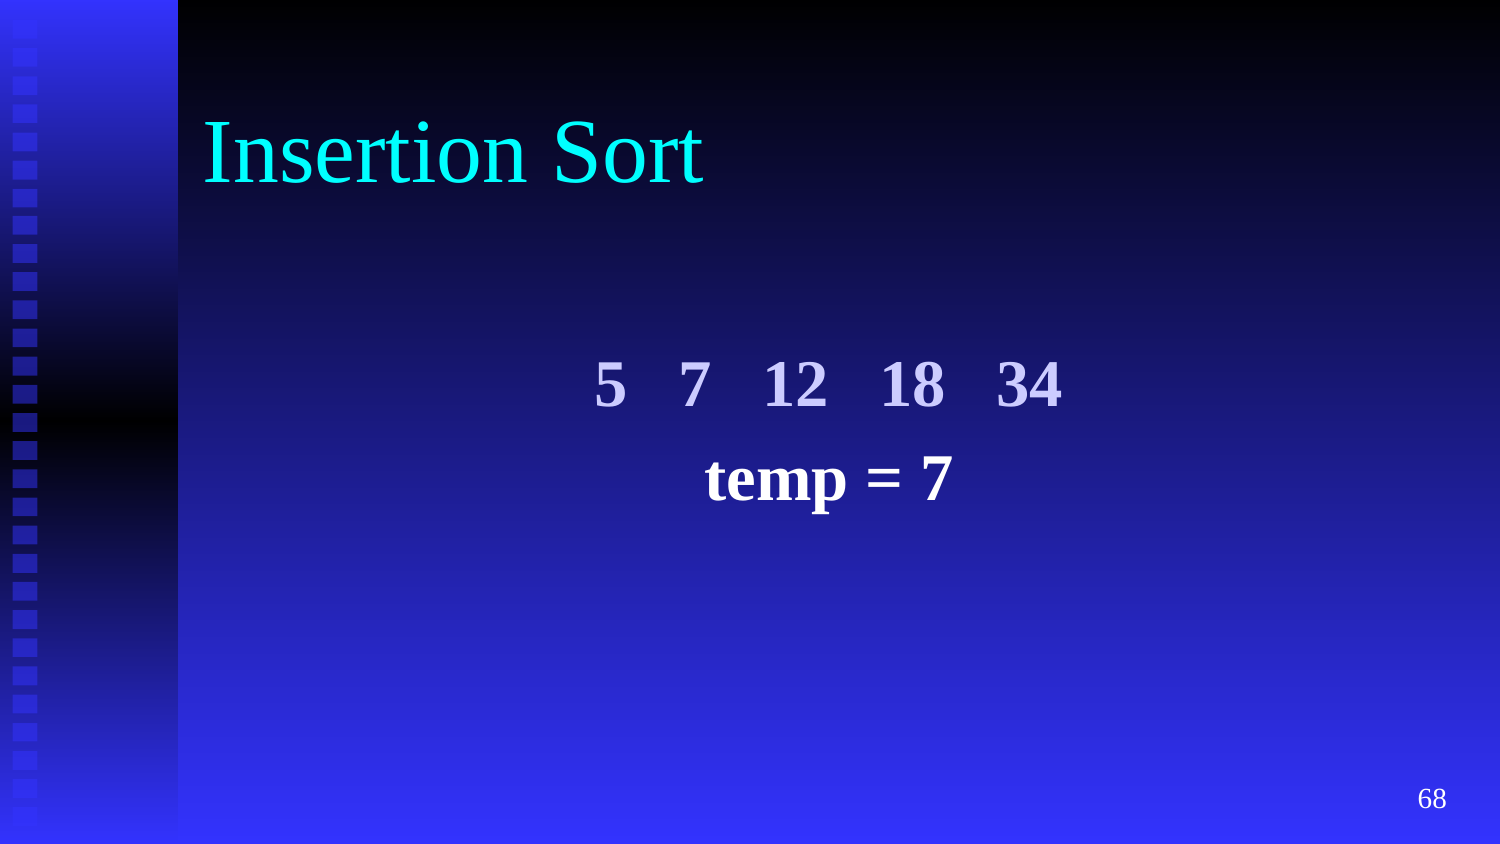

# Insertion Sort

5   7   12   18   34
temp = 7

68